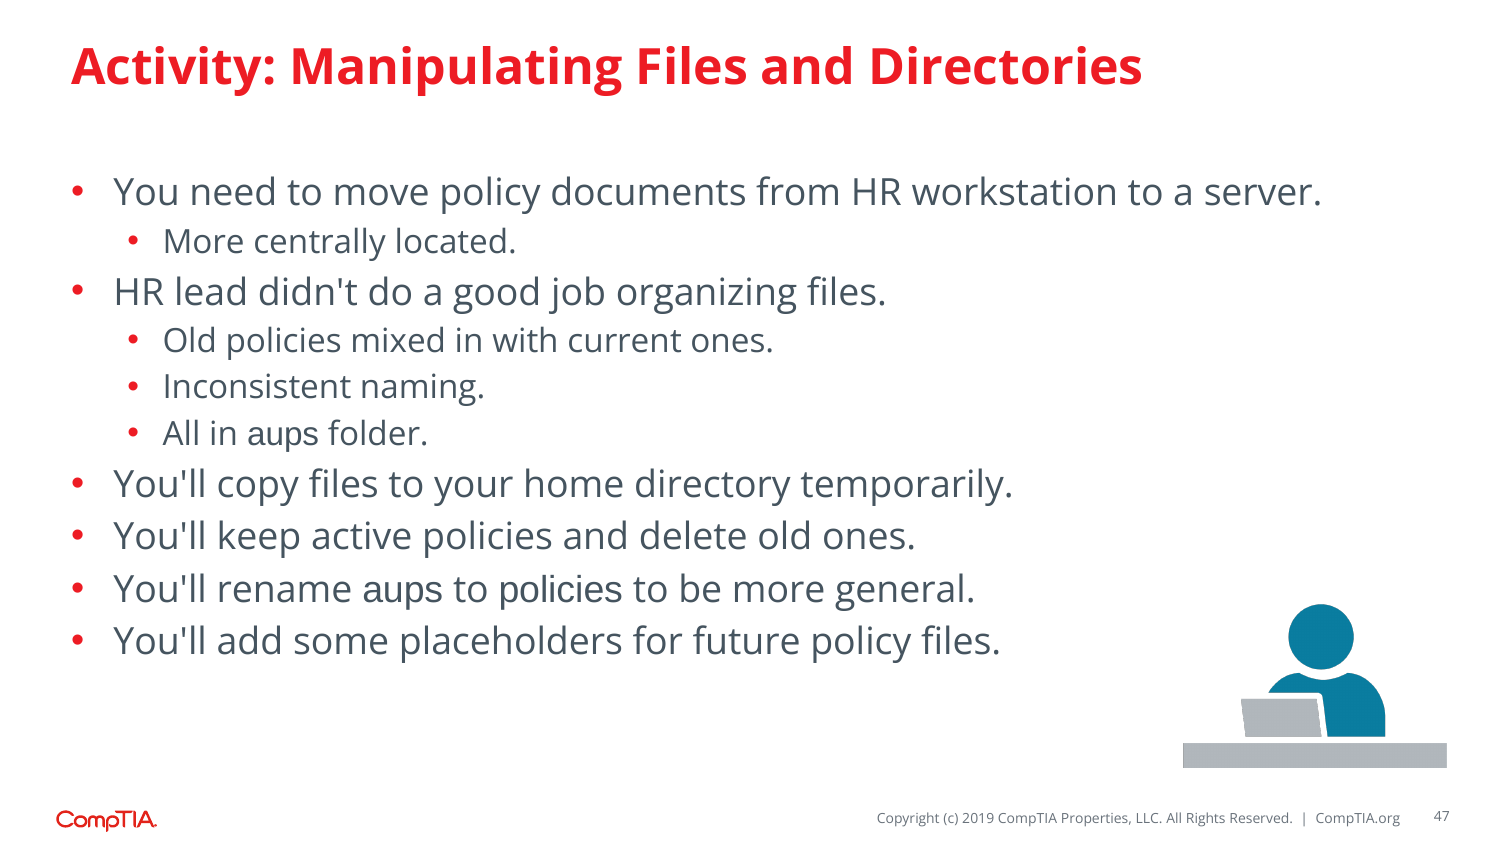

# Activity: Manipulating Files and Directories
You need to move policy documents from HR workstation to a server.
More centrally located.
HR lead didn't do a good job organizing files.
Old policies mixed in with current ones.
Inconsistent naming.
All in aups folder.
You'll copy files to your home directory temporarily.
You'll keep active policies and delete old ones.
You'll rename aups to policies to be more general.
You'll add some placeholders for future policy files.
47